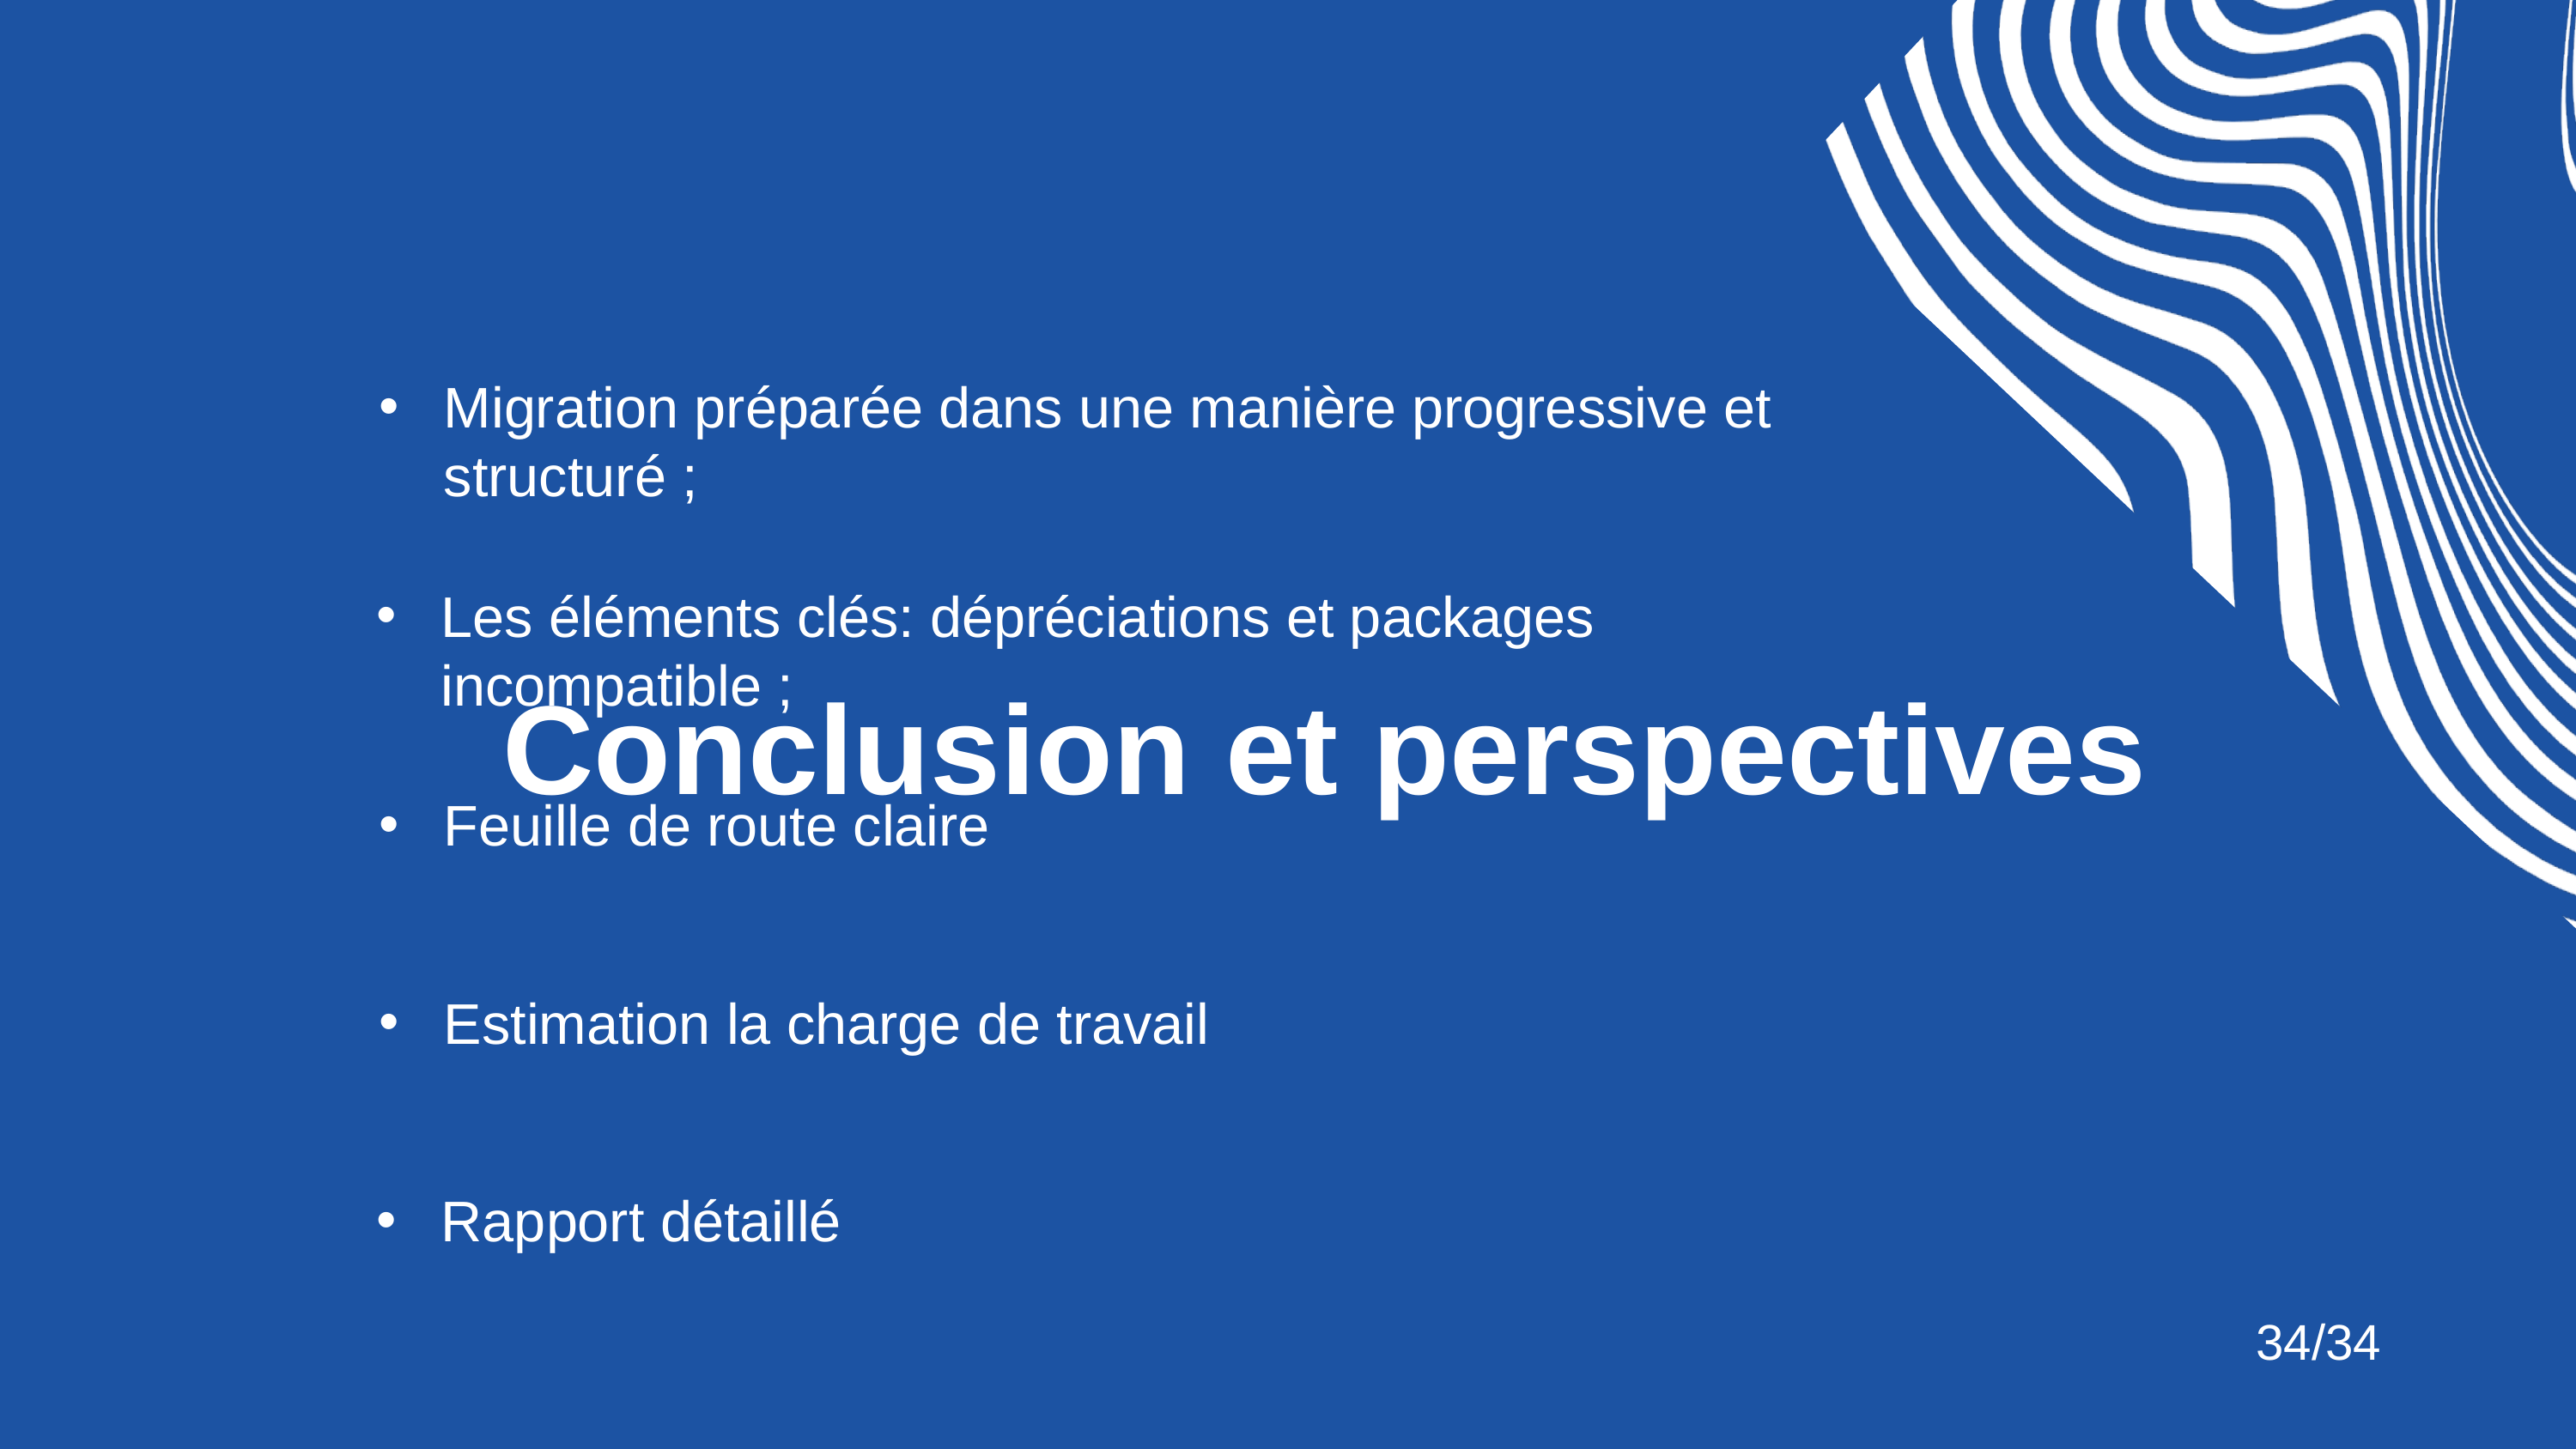

Migration préparée dans une manière progressive et structuré ;
Les éléments clés: dépréciations et packages incompatible ;
Conclusion et perspectives
Feuille de route claire
Estimation la charge de travail
Rapport détaillé
34/34